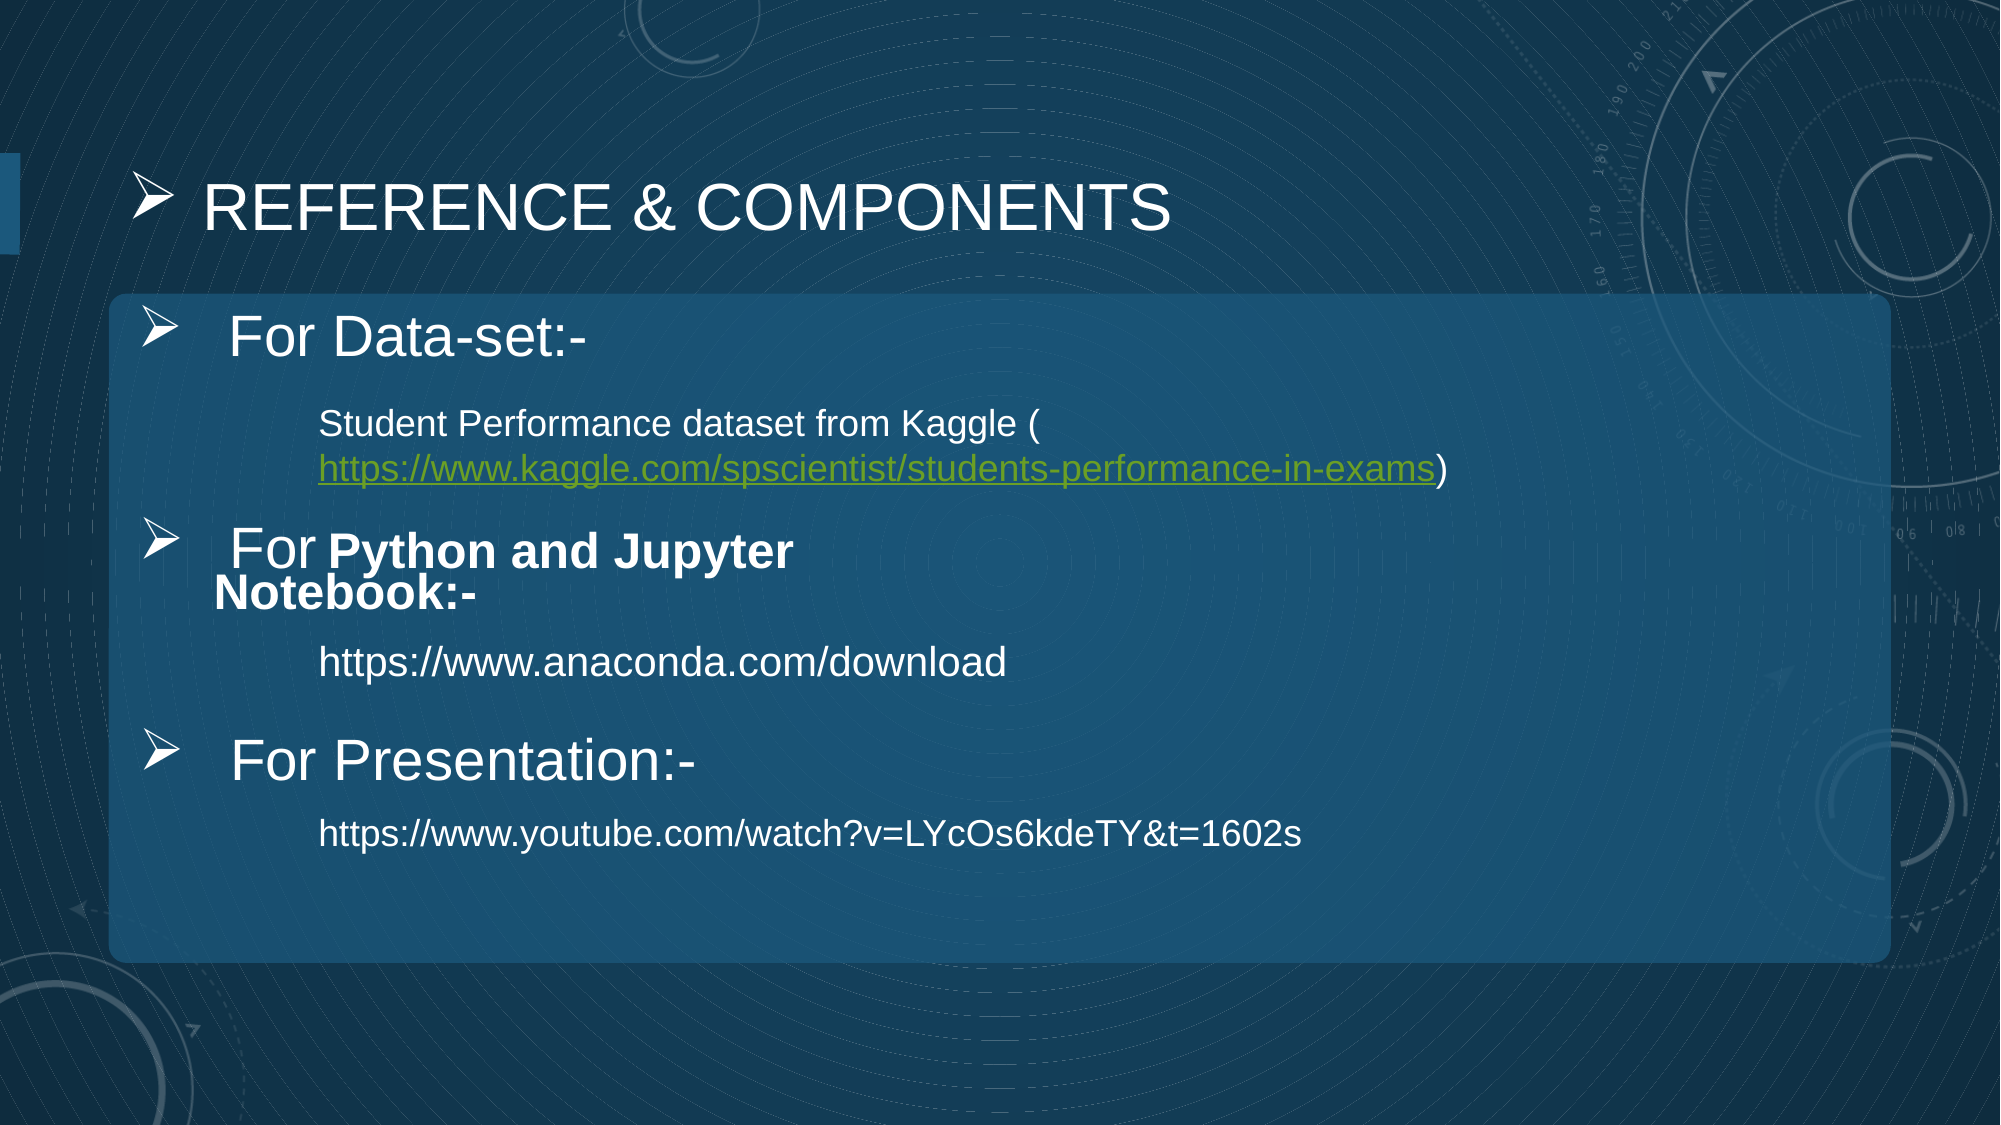

# Reference & Components
 For Data-set:-
Student Performance dataset from Kaggle (https://www.kaggle.com/spscientist/students-performance-in-exams)
 For Python and Jupyter Notebook:-
https://www.anaconda.com/download
 For Presentation:-
https://www.youtube.com/watch?v=LYcOs6kdeTY&t=1602s